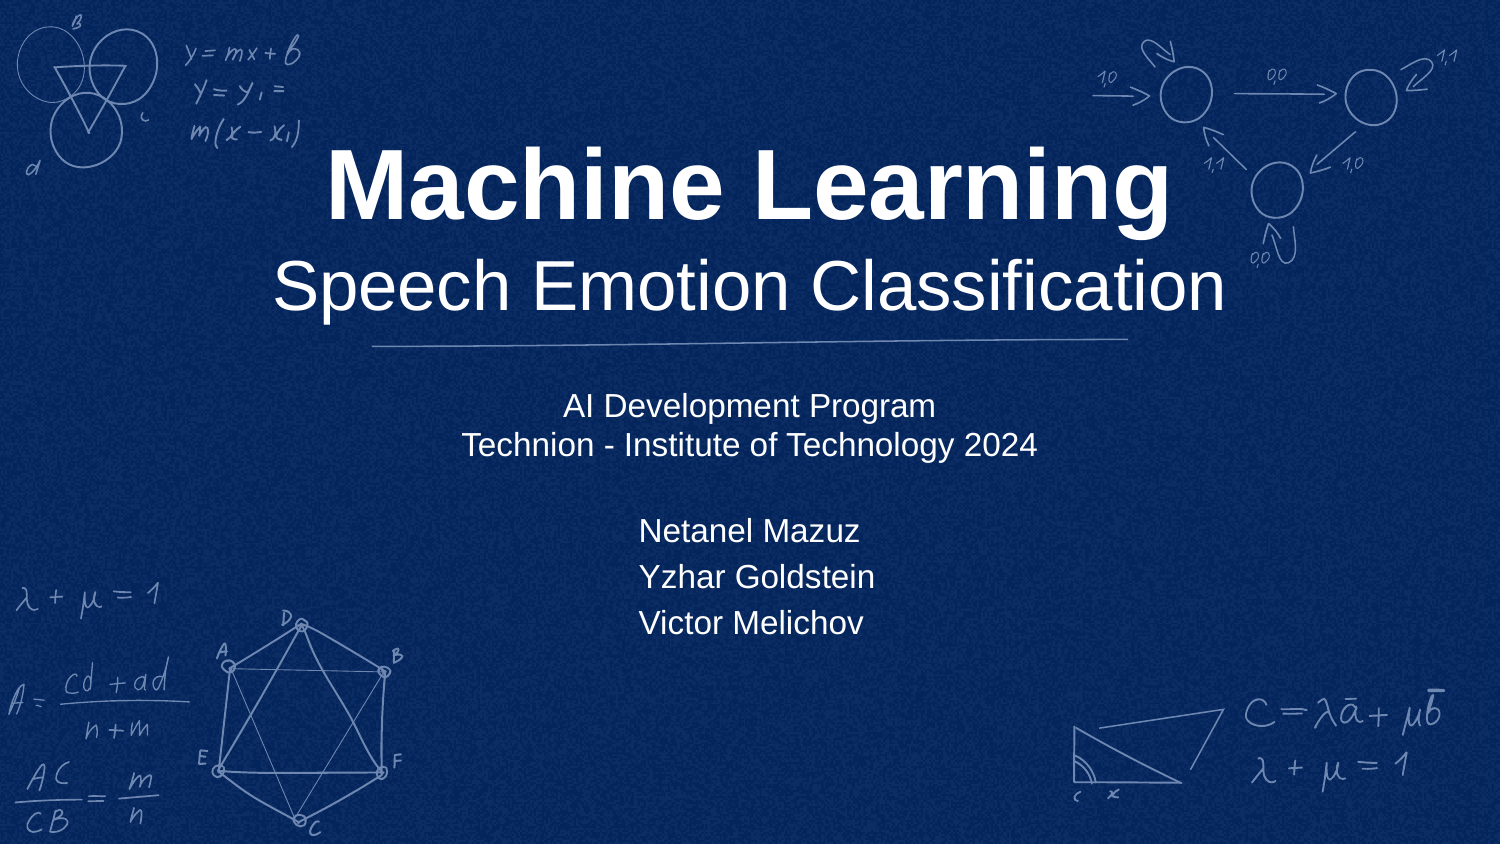

# Machine Learning
Speech Emotion Classification
AI Development Program
Technion - Institute of Technology 2024

           Netanel Mazuz
           Yzhar Goldstein
           Victor Melichov